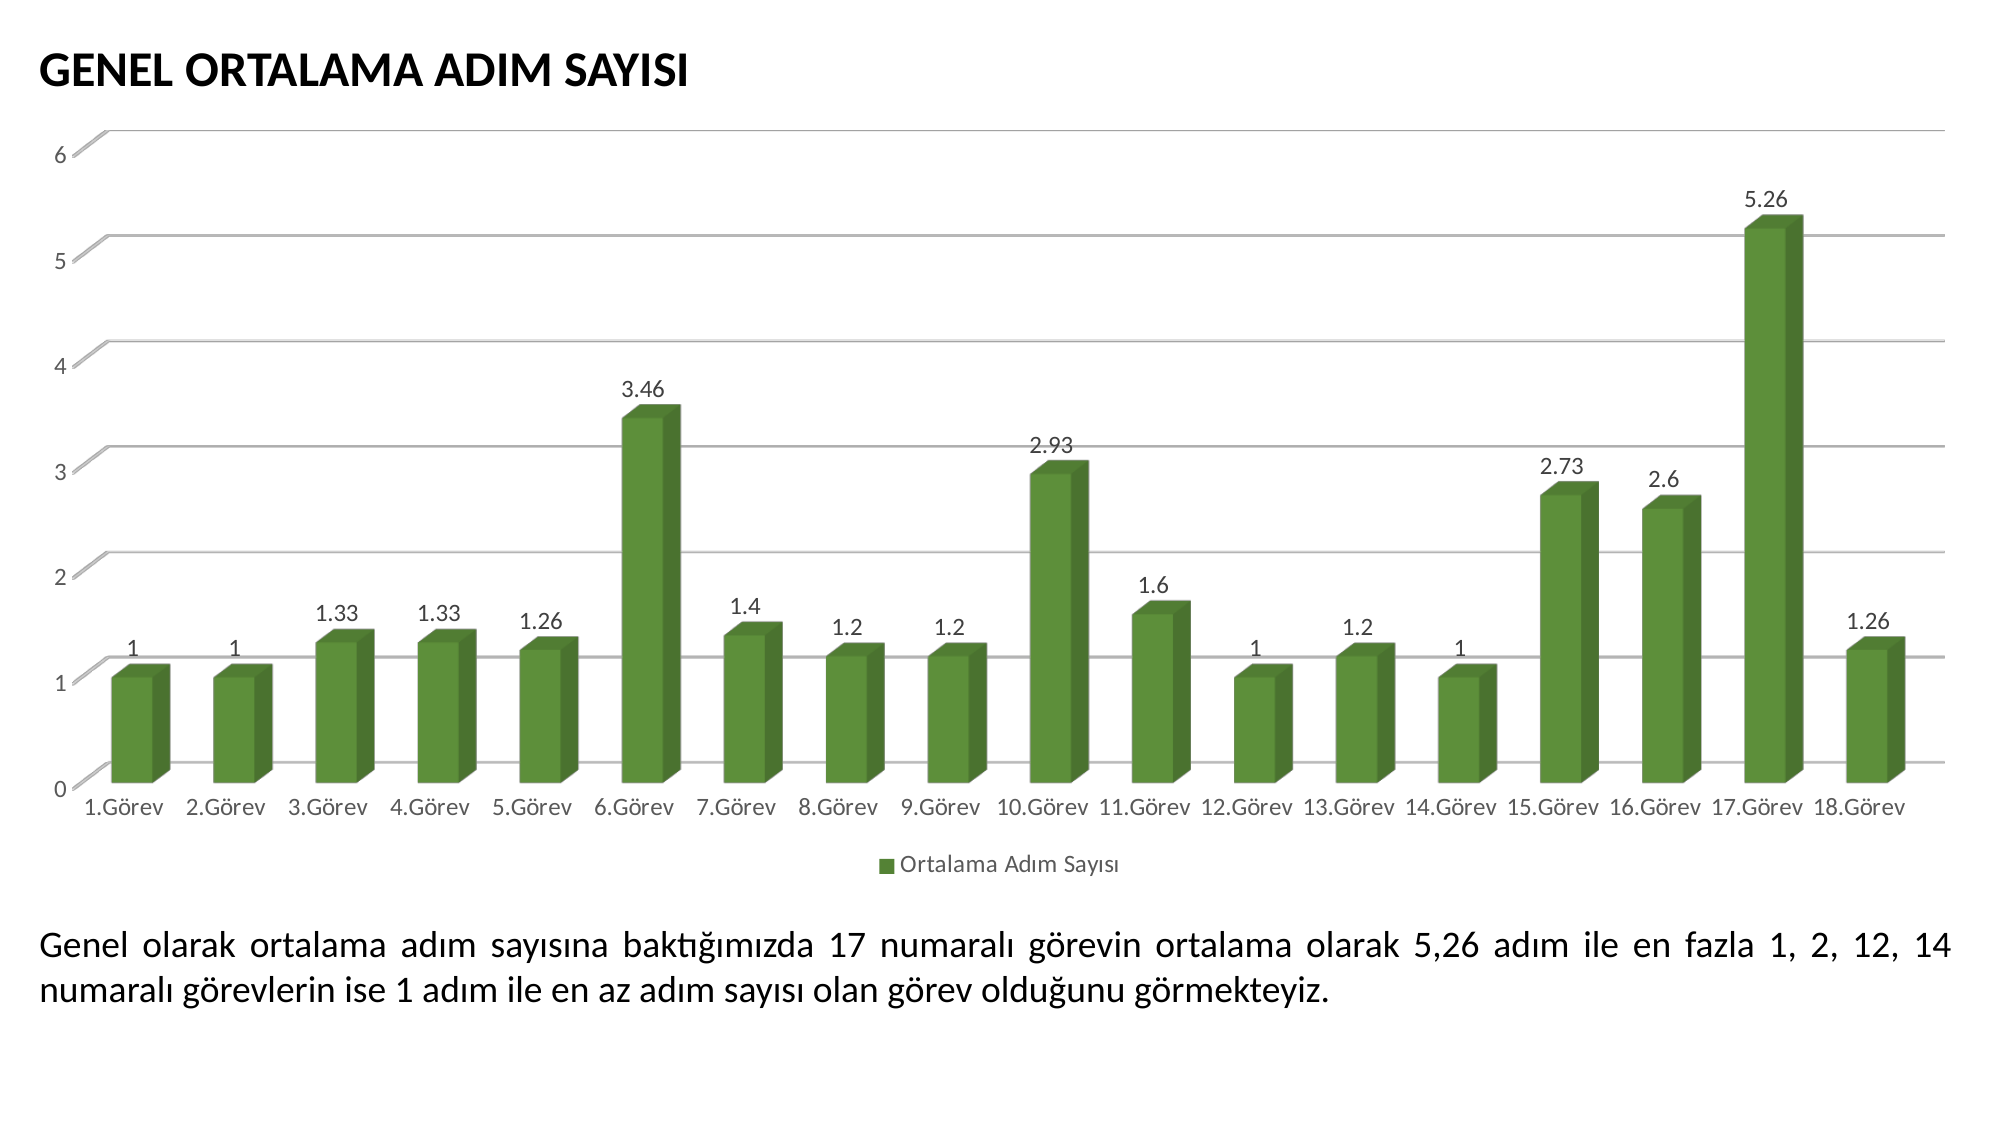

GENEL ORTALAMA ADIM SAYISI

[unsupported chart]

Genel olarak ortalama adım sayısına baktığımızda 17 numaralı görevin ortalama olarak 5,26 adım ile en fazla 1, 2, 12, 14 numaralı görevlerin ise 1 adım ile en az adım sayısı olan görev olduğunu görmekteyiz.